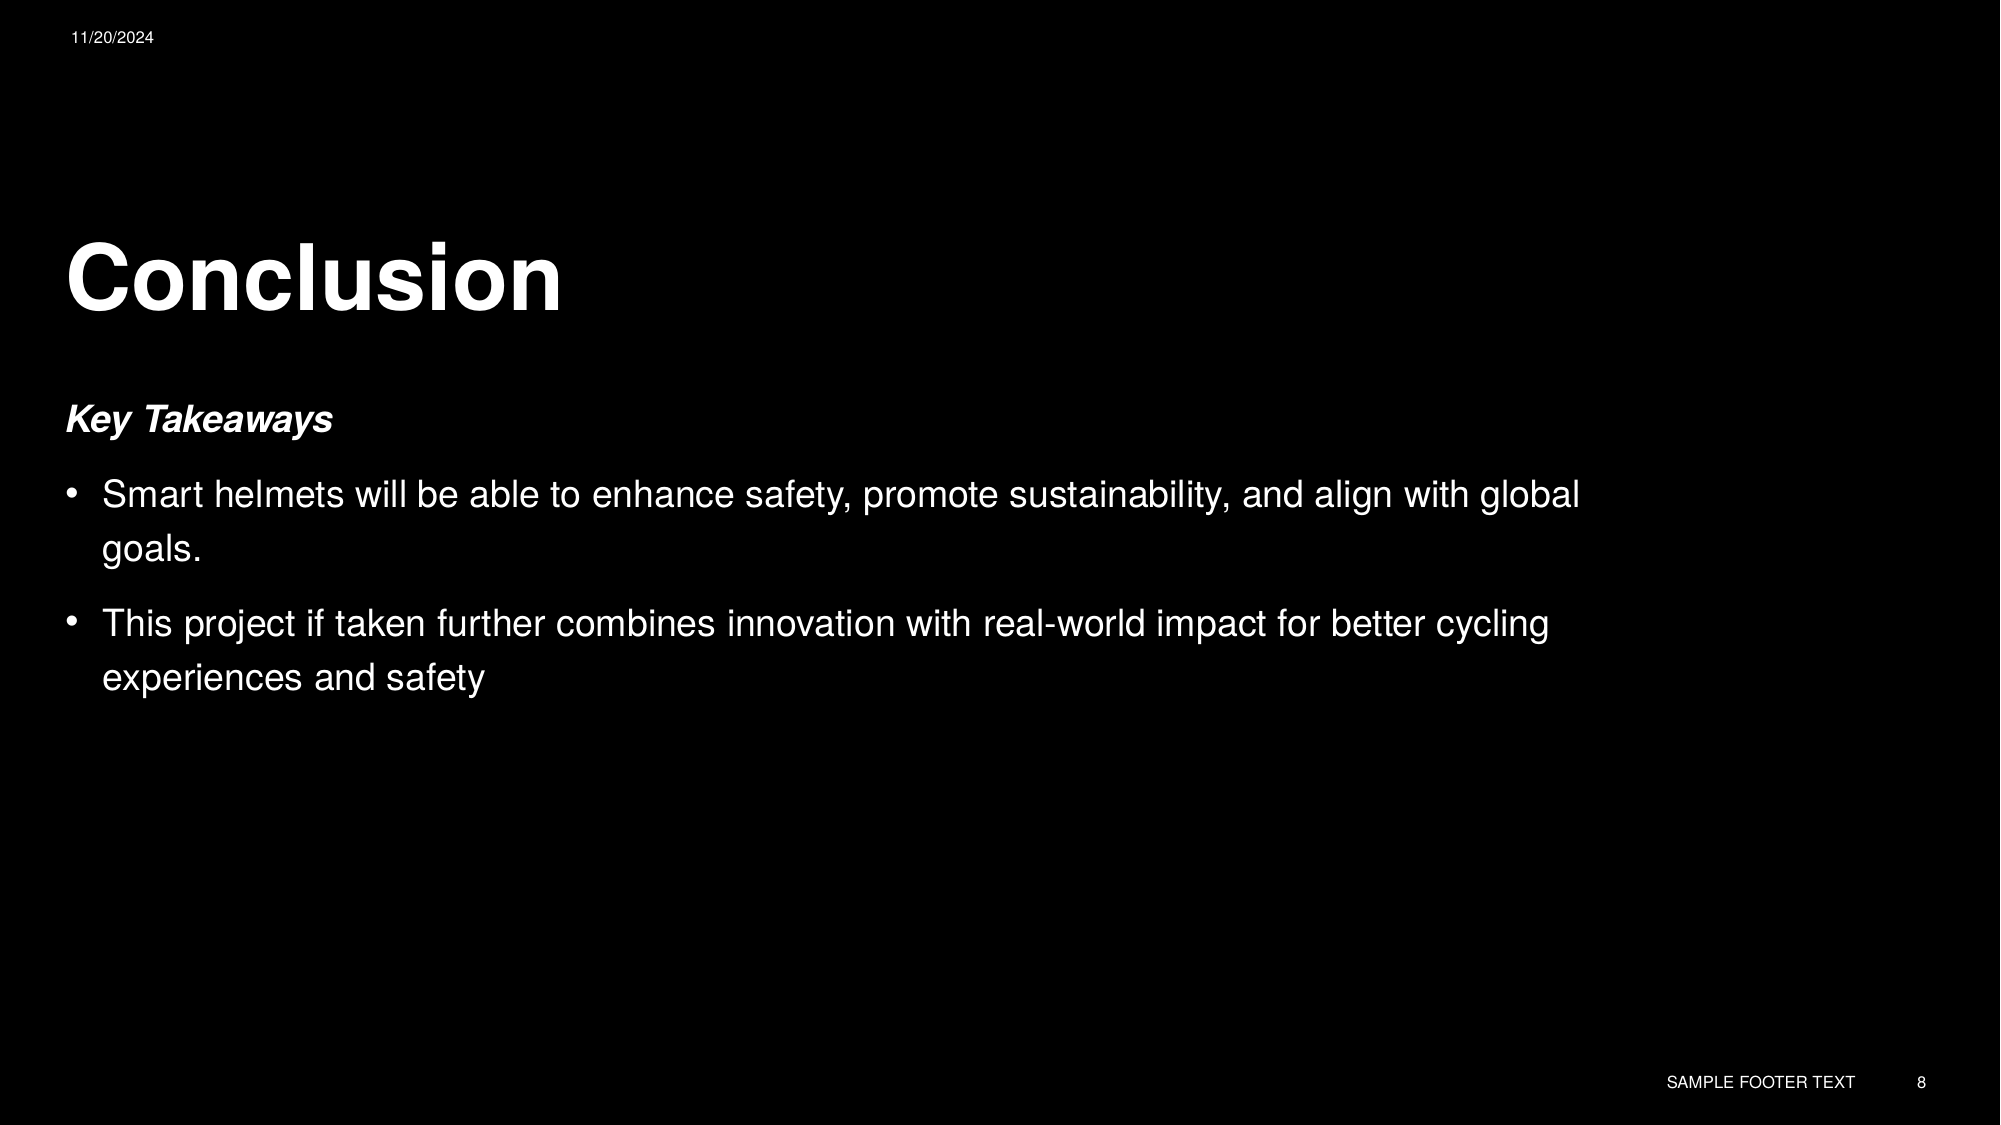

11/20/2024
# Conclusion
Key Takeaways
Smart helmets will be able to enhance safety, promote sustainability, and align with global goals.
This project if taken further combines innovation with real-world impact for better cycling experiences and safety
Sample Footer Text
8